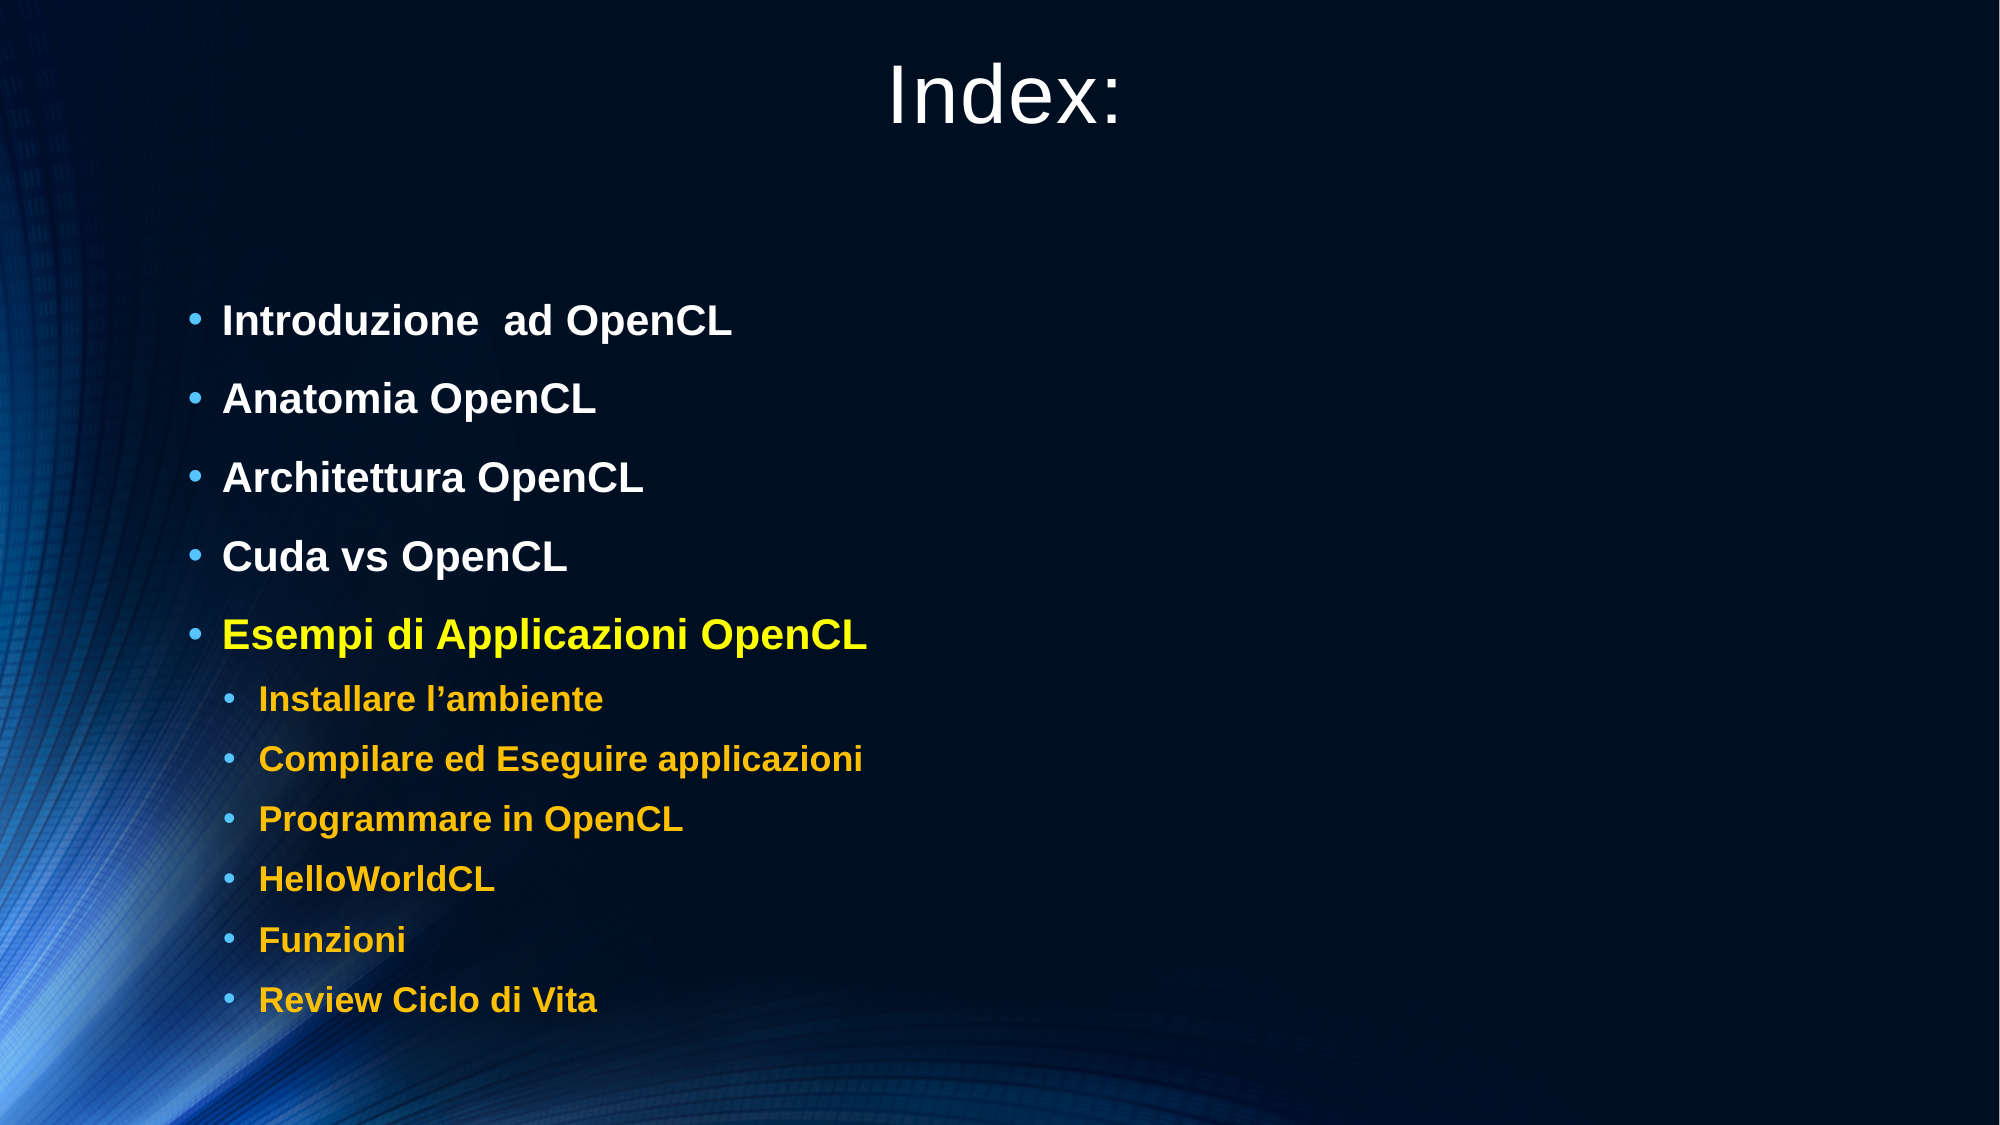

# Index:
Introduzione  ad OpenCL
Anatomia OpenCL
Architettura OpenCL
Cuda vs OpenCL
Esempi di Applicazioni OpenCL
Installare l’ambiente
Compilare ed Eseguire applicazioni
Programmare in OpenCL
HelloWorldCL
Funzioni
Review Ciclo di Vita